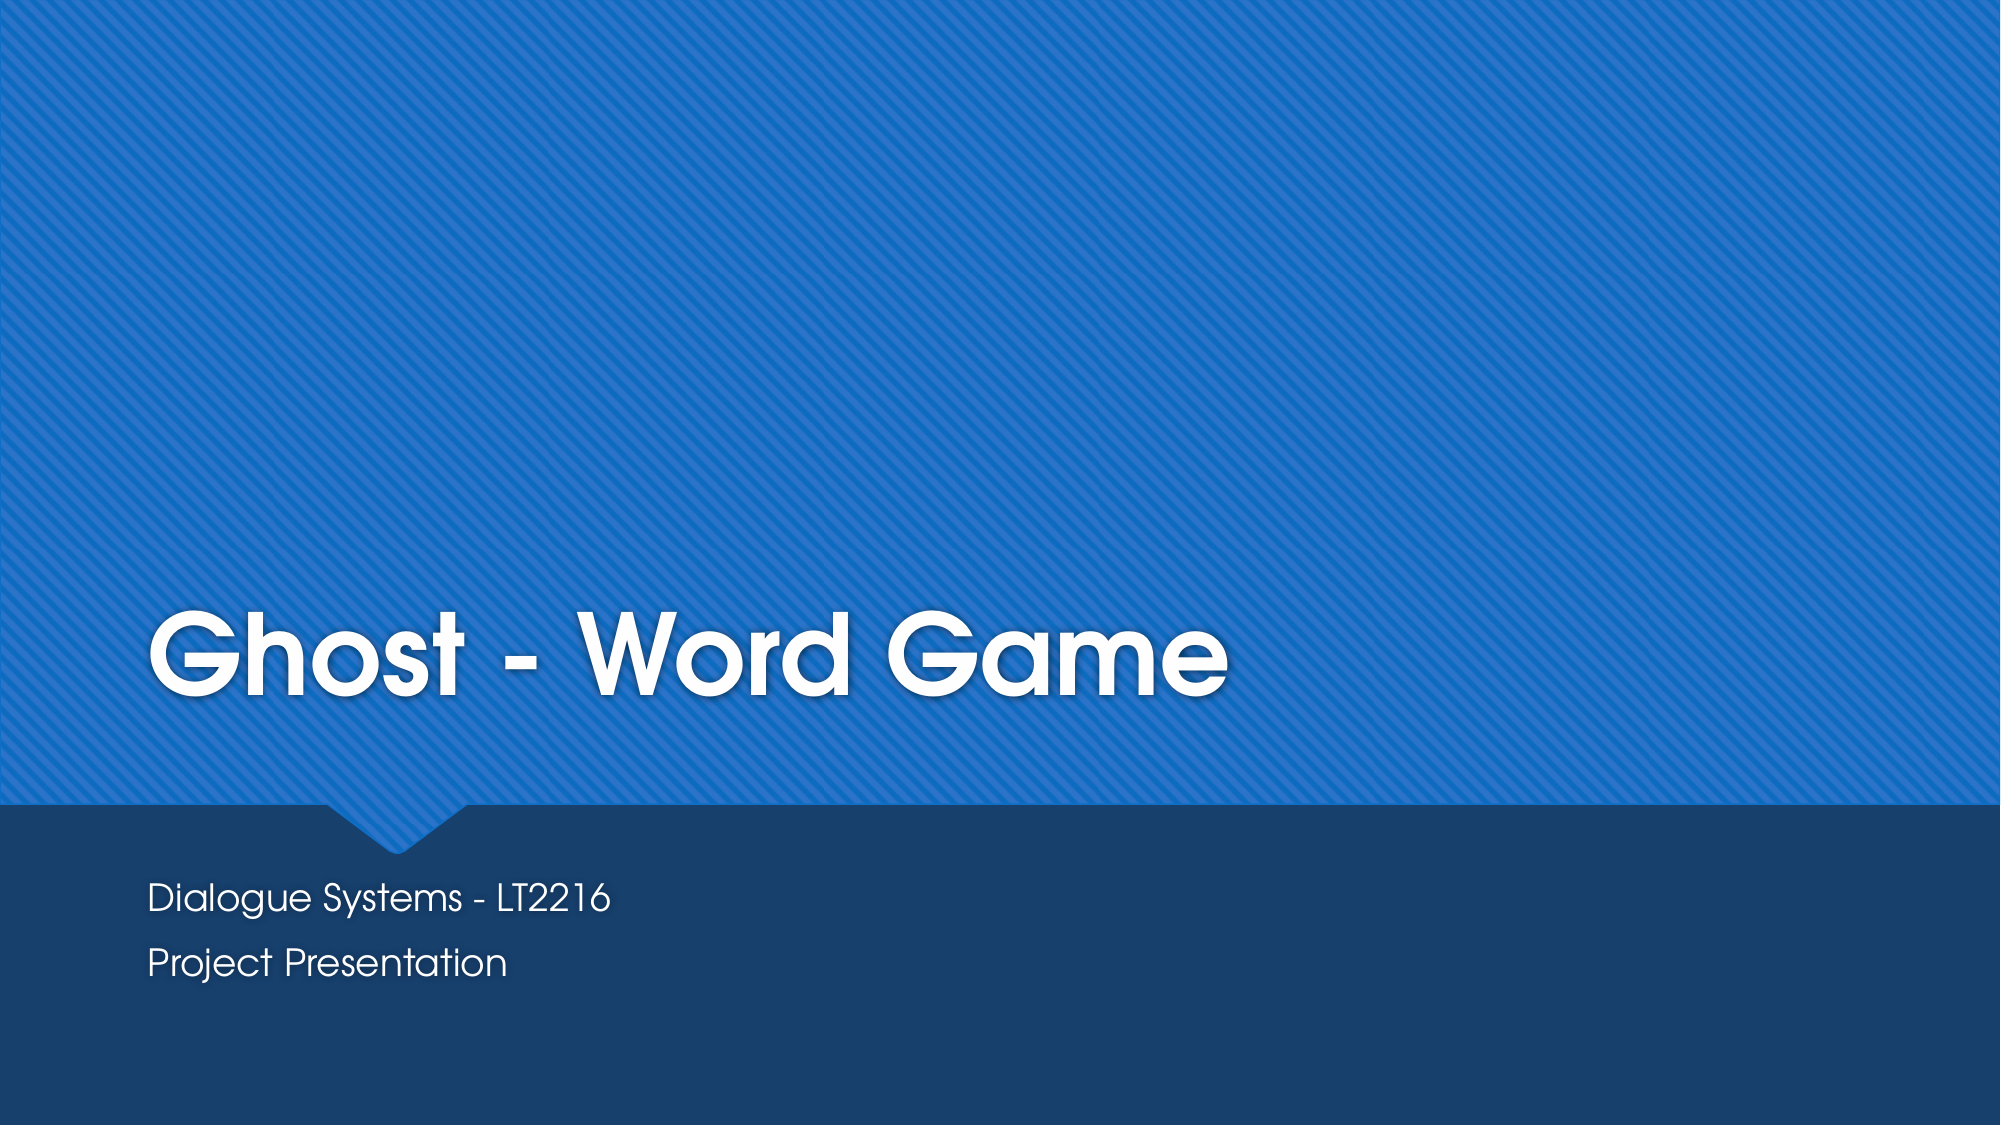

# Ghost - Word Game
Dialogue Systems - LT2216
Project Presentation